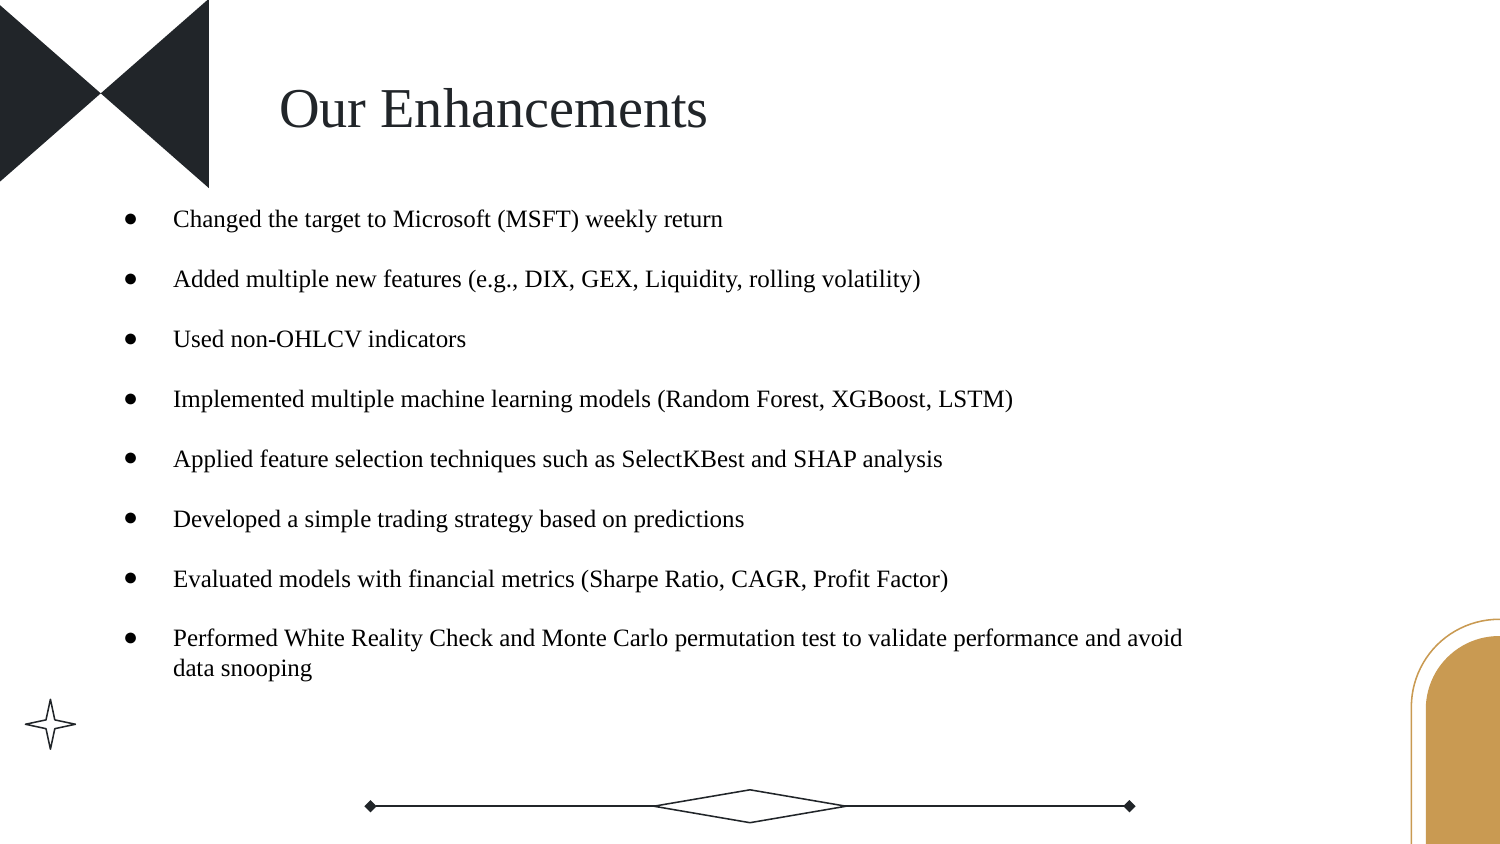

Our Enhancements
Changed the target to Microsoft (MSFT) weekly return
Added multiple new features (e.g., DIX, GEX, Liquidity, rolling volatility)
Used non-OHLCV indicators
Implemented multiple machine learning models (Random Forest, XGBoost, LSTM)
Applied feature selection techniques such as SelectKBest and SHAP analysis
Developed a simple trading strategy based on predictions
Evaluated models with financial metrics (Sharpe Ratio, CAGR, Profit Factor)
Performed White Reality Check and Monte Carlo permutation test to validate performance and avoid data snooping